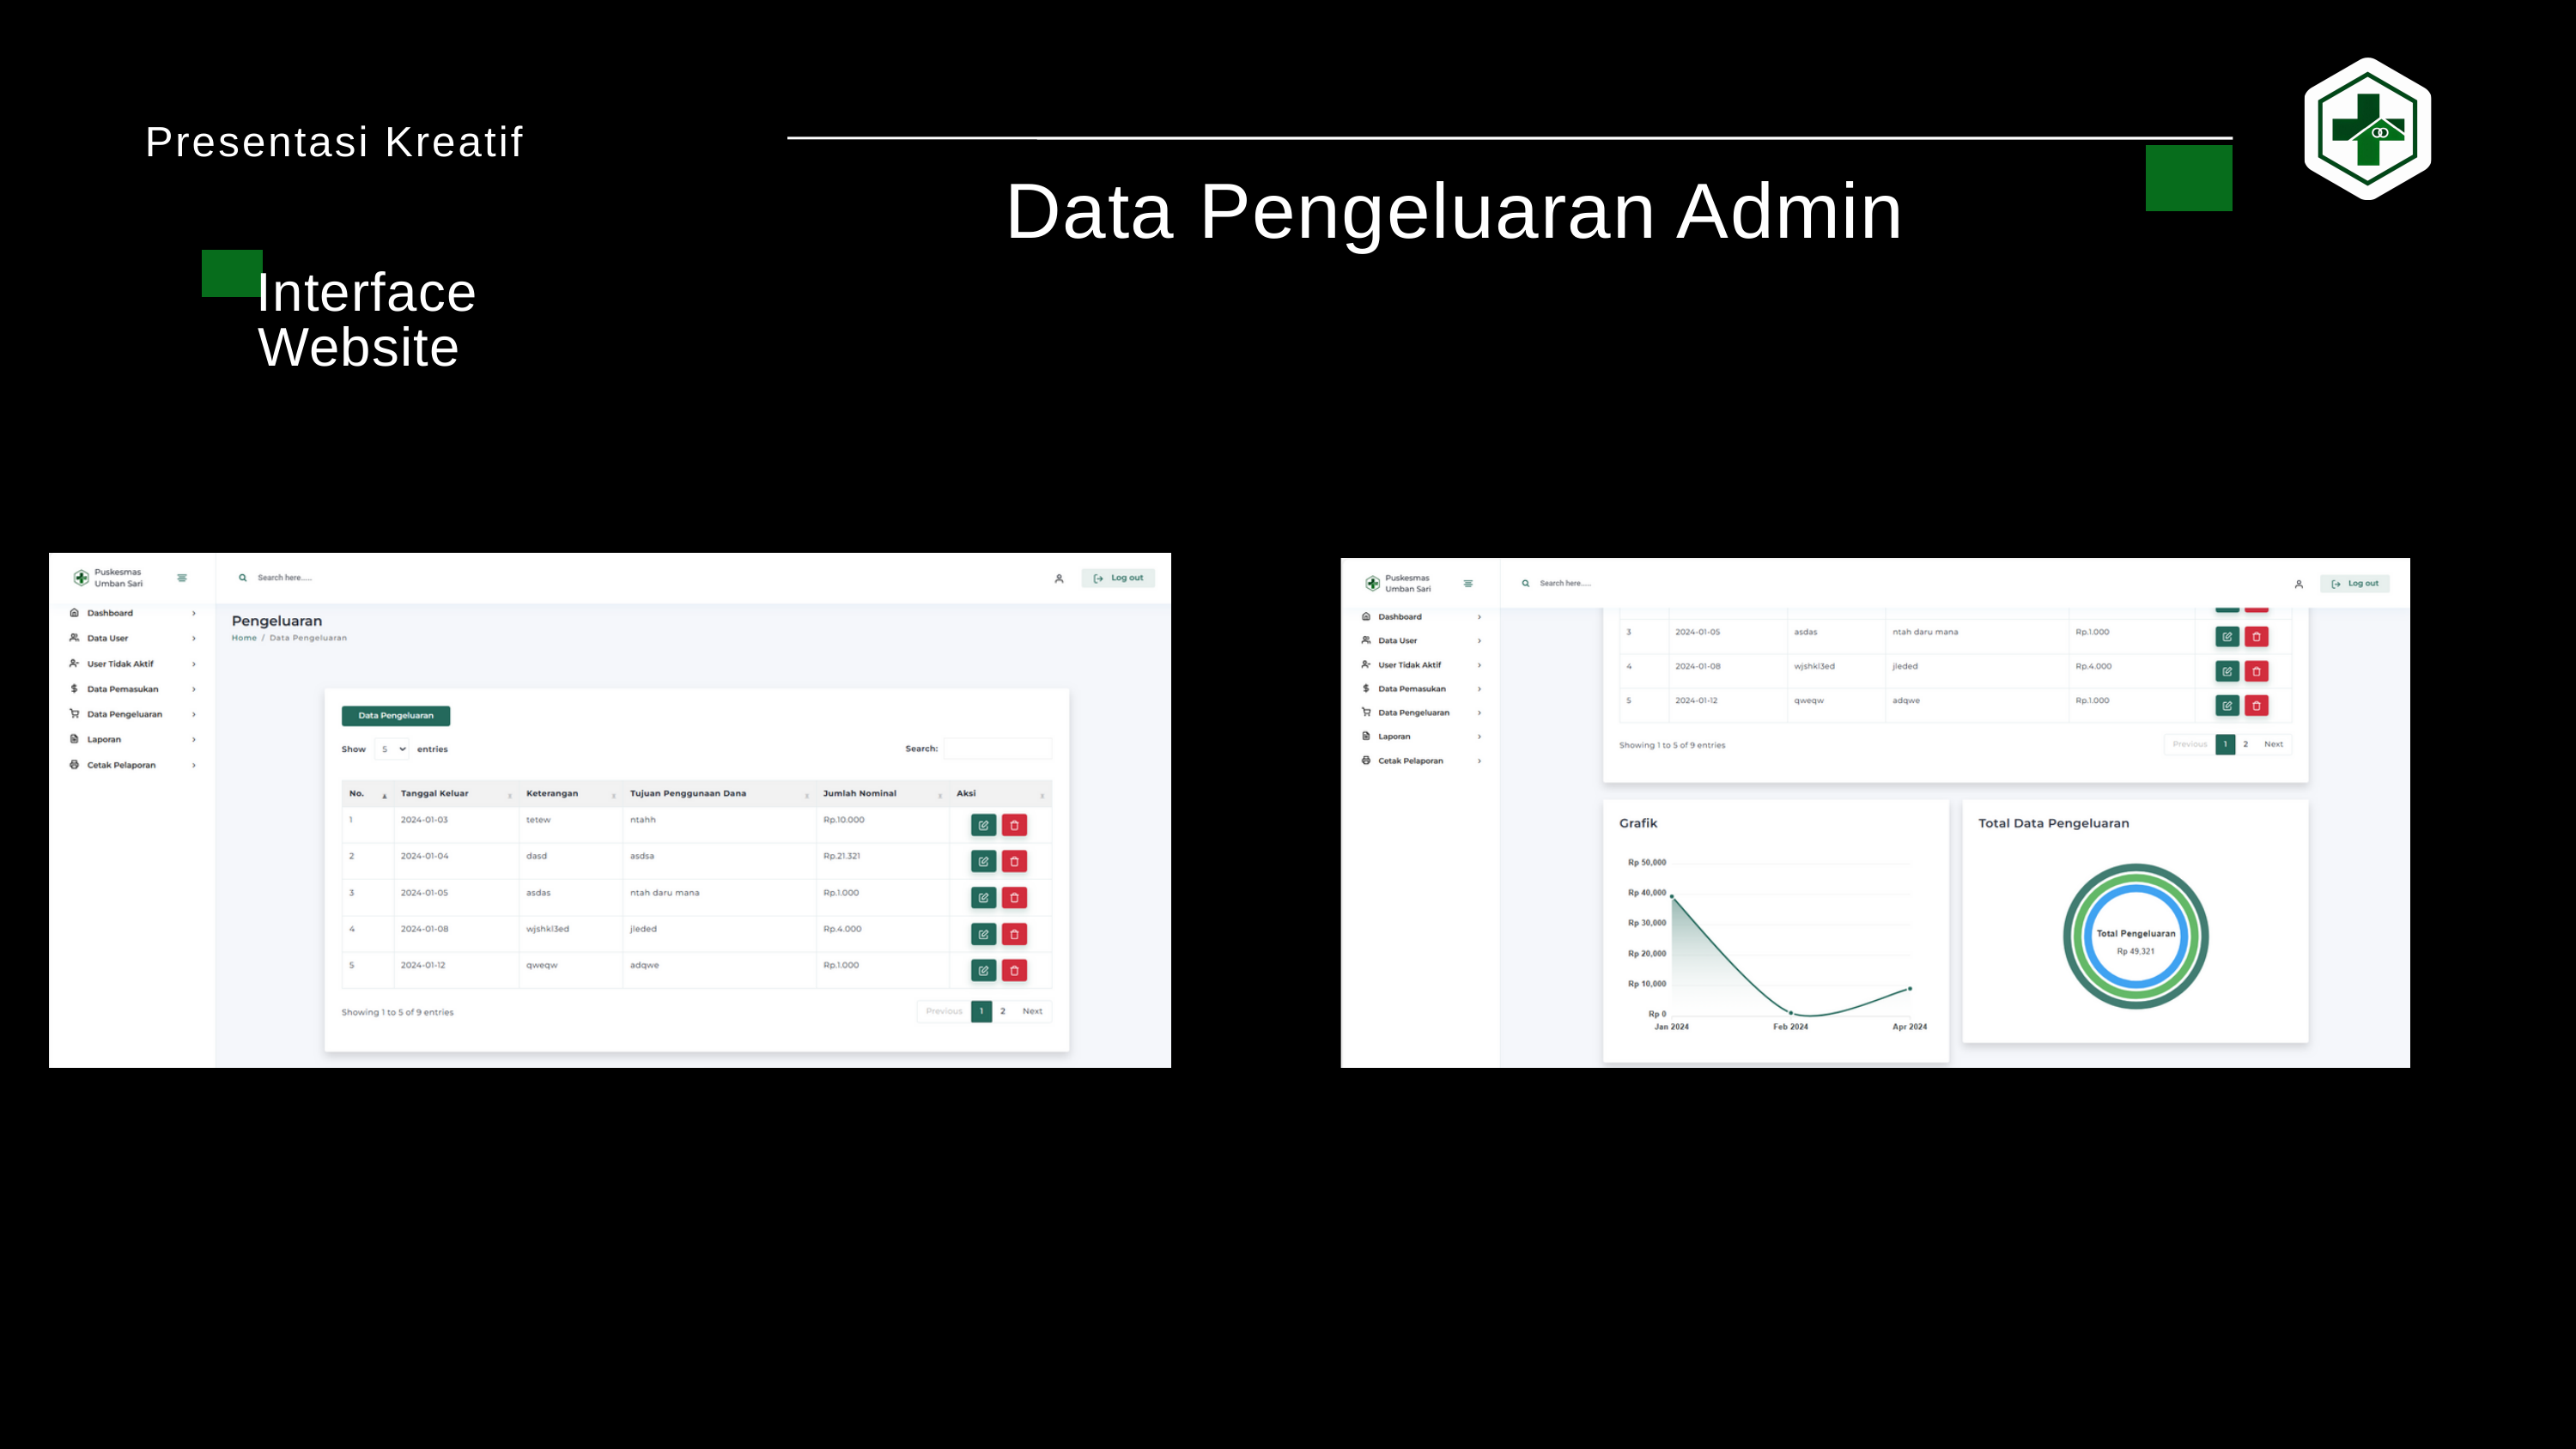

Presentasi Kreatif

Data Pengeluaran Admin

Interface Website